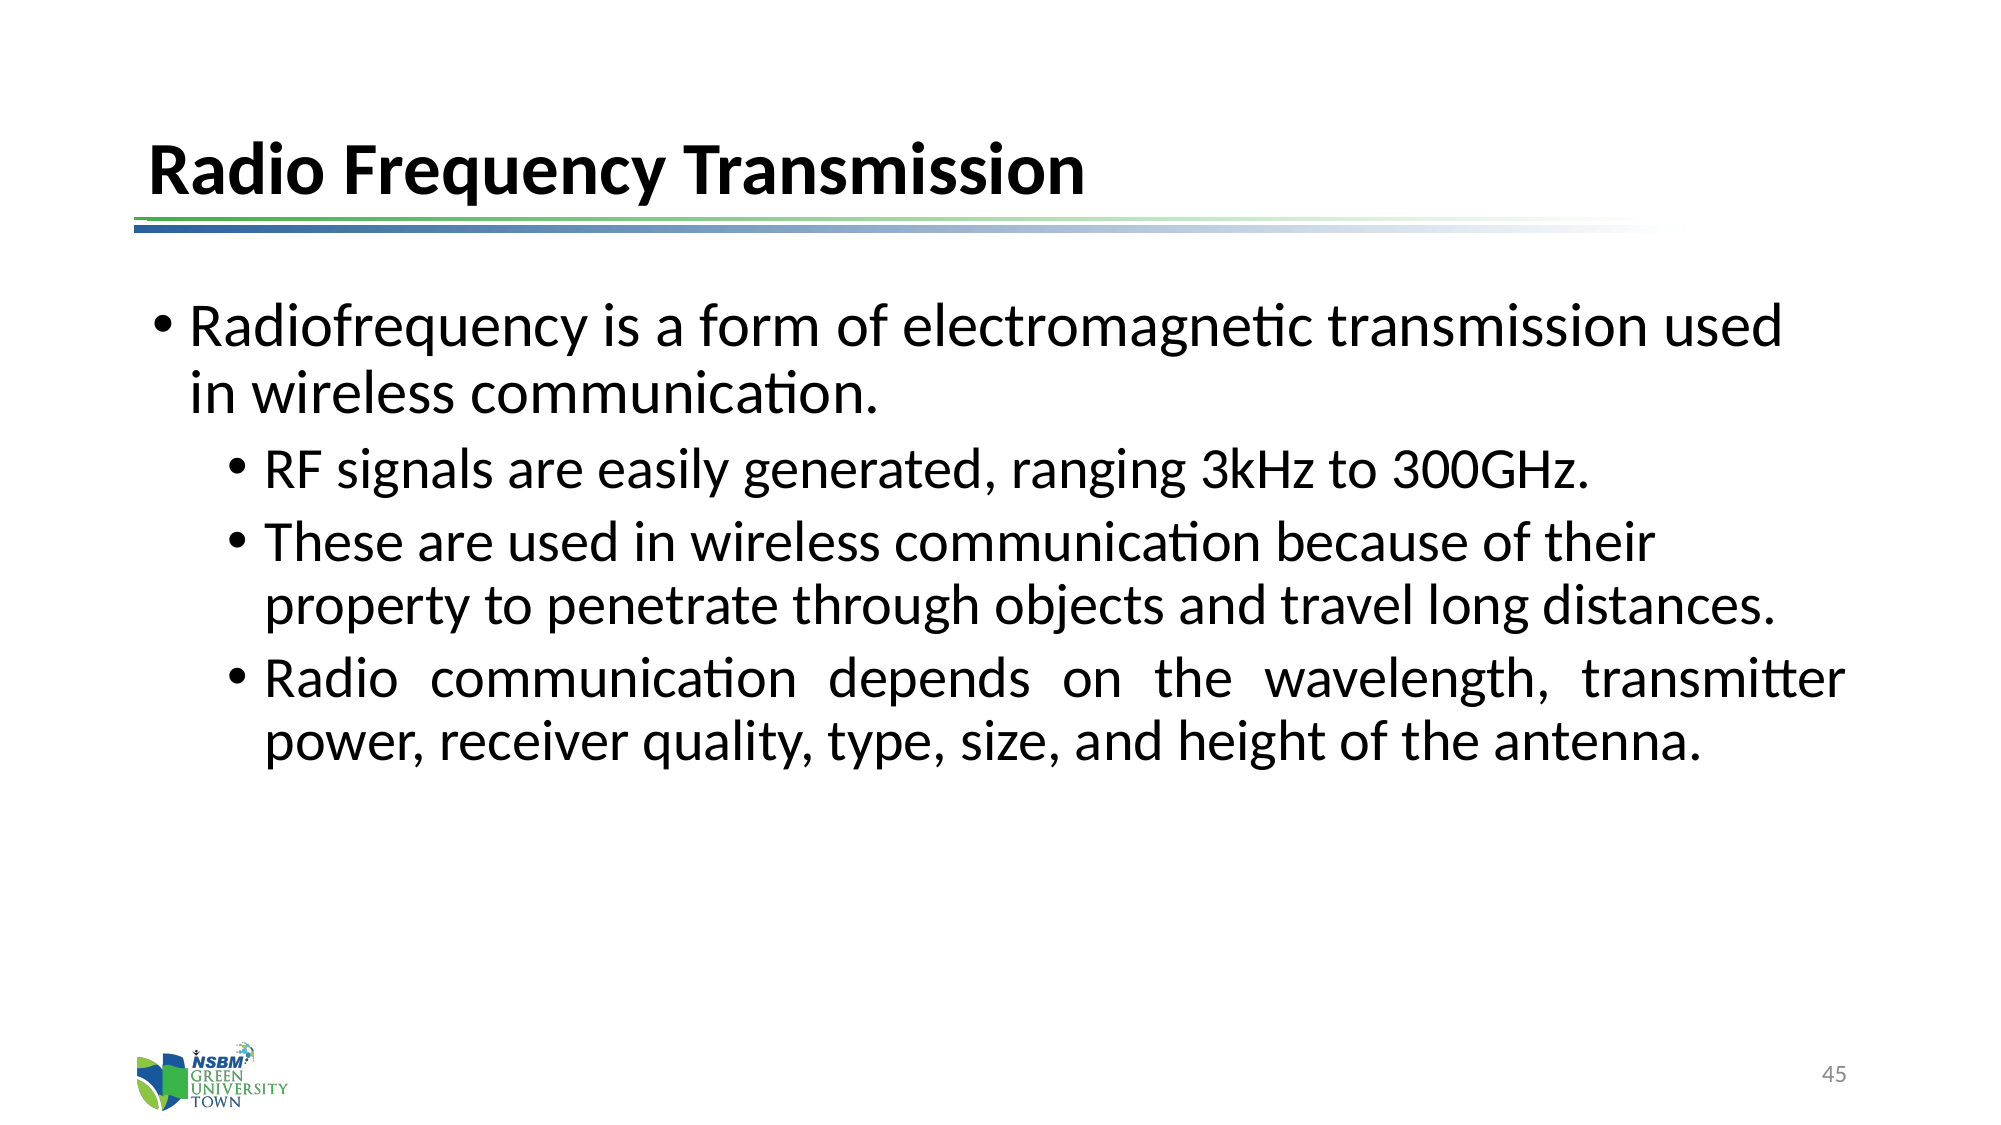

# Radio Frequency Transmission
Radiofrequency is a form of electromagnetic transmission used in wireless communication.
RF signals are easily generated, ranging 3kHz to 300GHz.
These are used in wireless communication because of their property to penetrate through objects and travel long distances.
Radio communication depends on the wavelength, transmitter power, receiver quality, type, size, and height of the antenna.

45